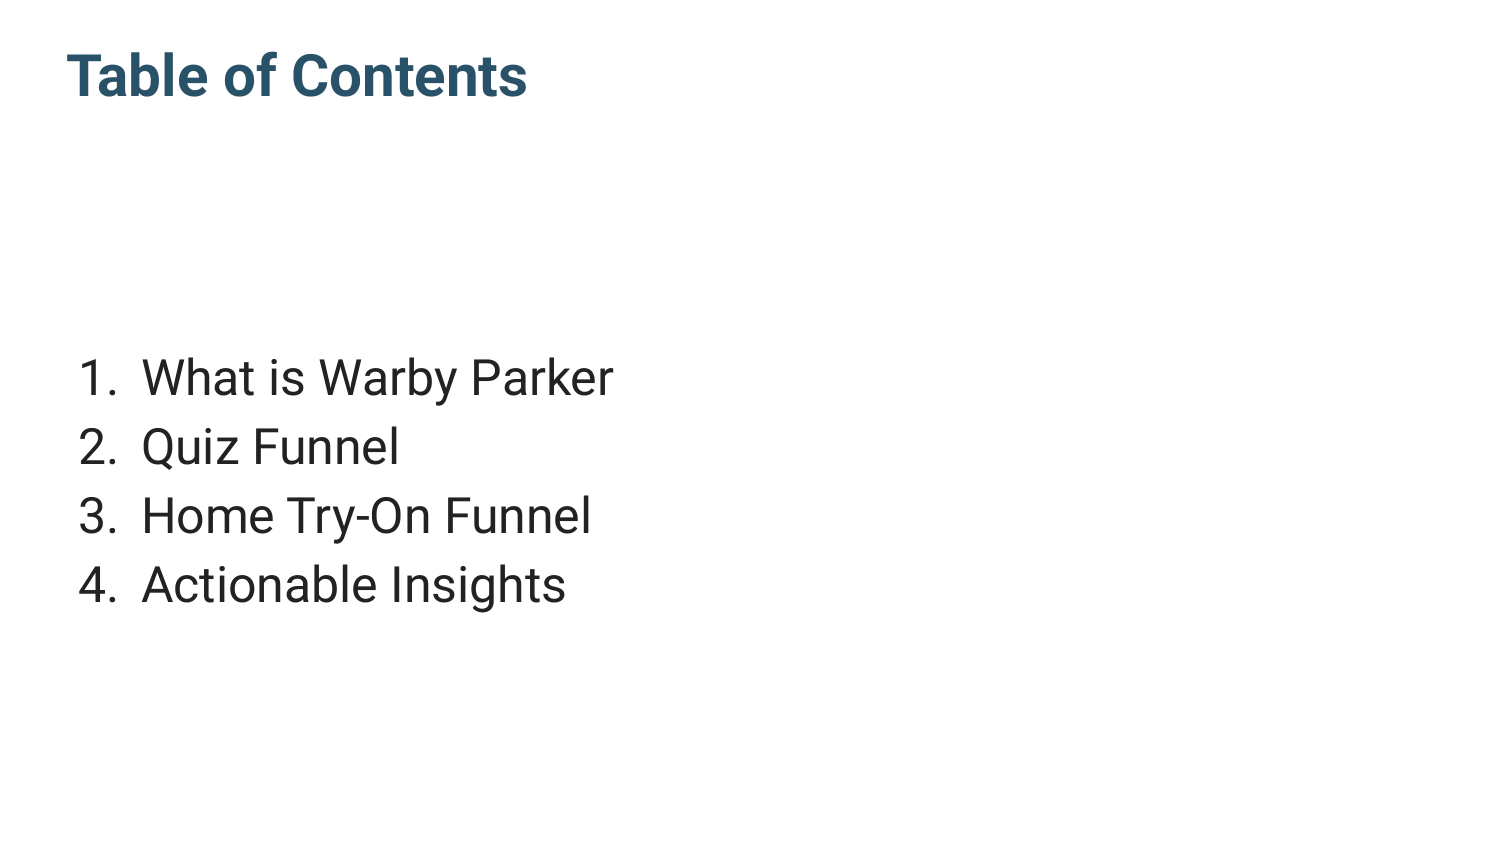

# Table of Contents
What is Warby Parker
Quiz Funnel
Home Try-On Funnel
Actionable Insights